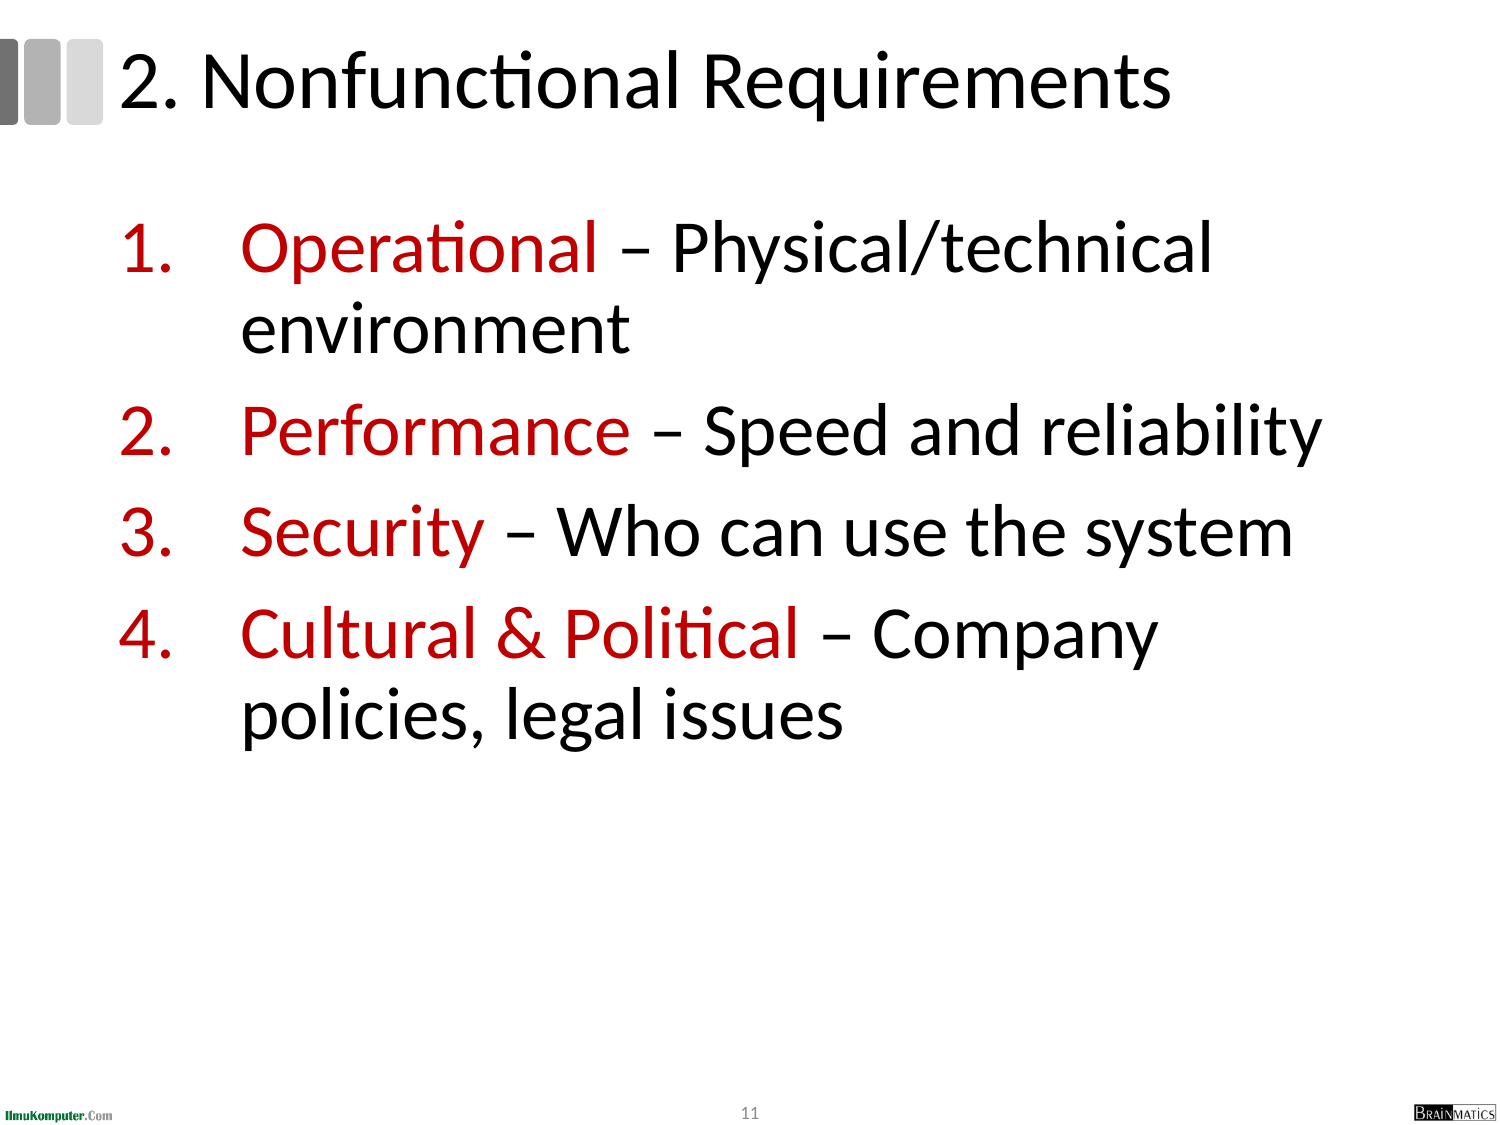

# 2. Nonfunctional Requirements
Operational – Physical/technical environment
Performance – Speed and reliability
Security – Who can use the system
Cultural & Political – Company policies, legal issues
11